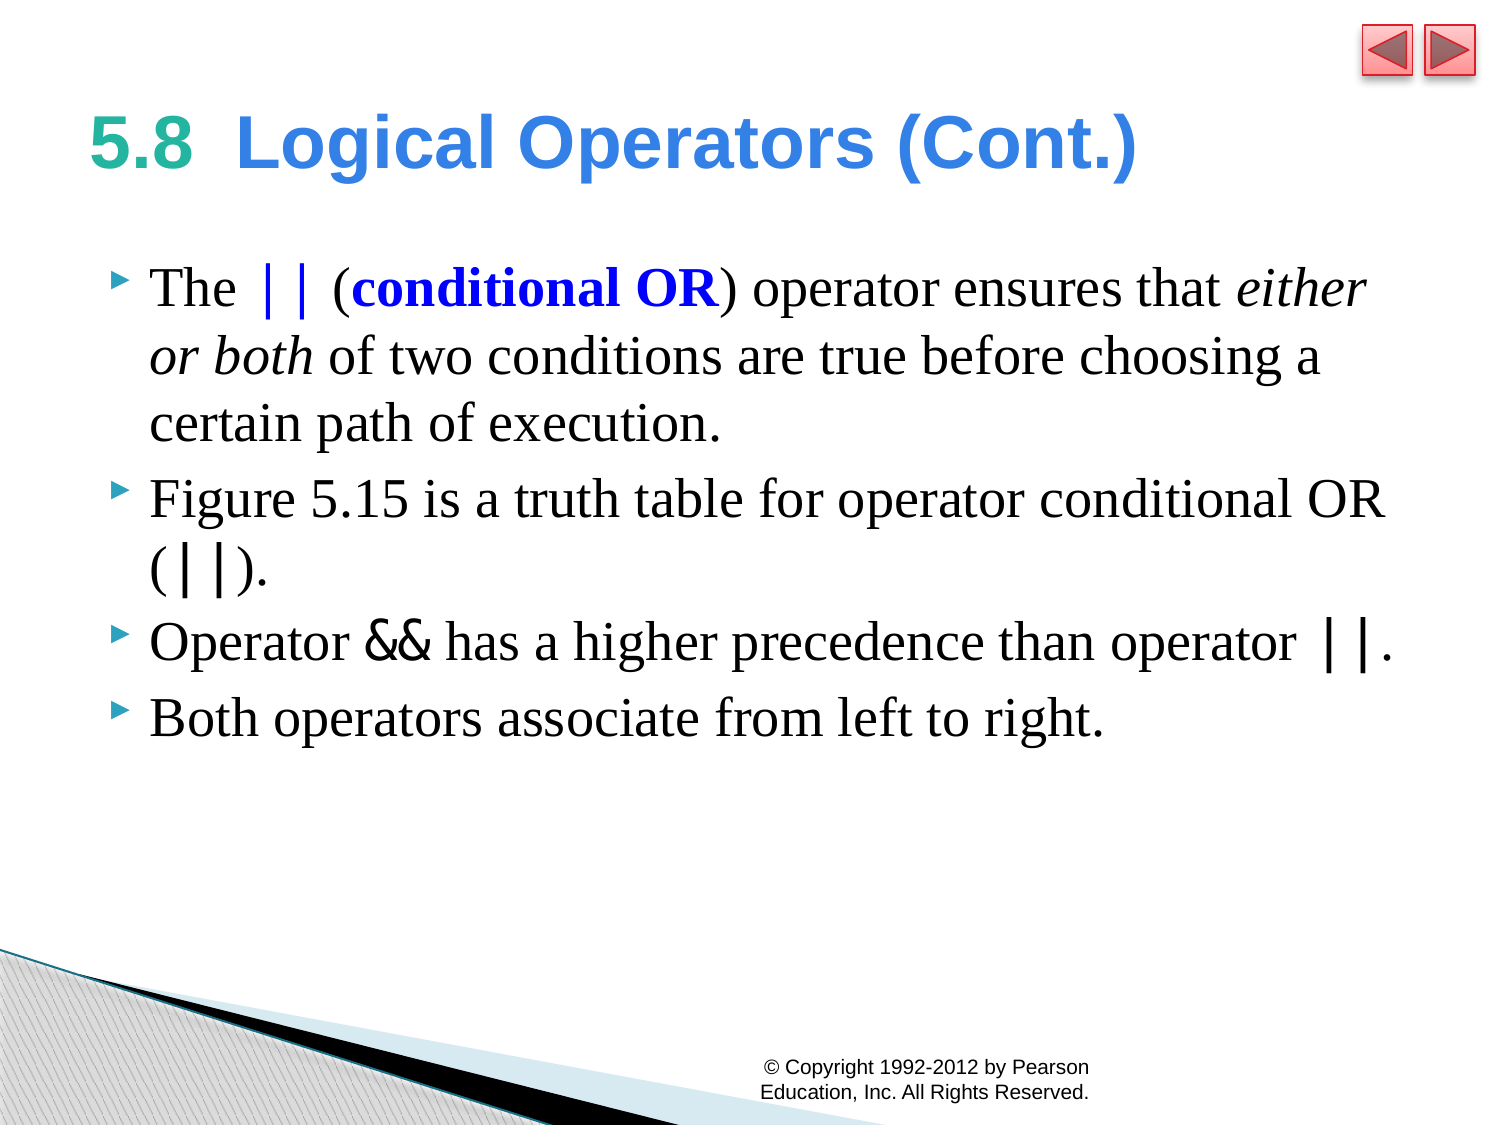

# 5.8  Logical Operators (Cont.)
The || (conditional OR) operator ensures that either or both of two conditions are true before choosing a certain path of execution.
Figure 5.15 is a truth table for operator conditional OR (||).
Operator && has a higher precedence than operator ||.
Both operators associate from left to right.
© Copyright 1992-2012 by Pearson Education, Inc. All Rights Reserved.